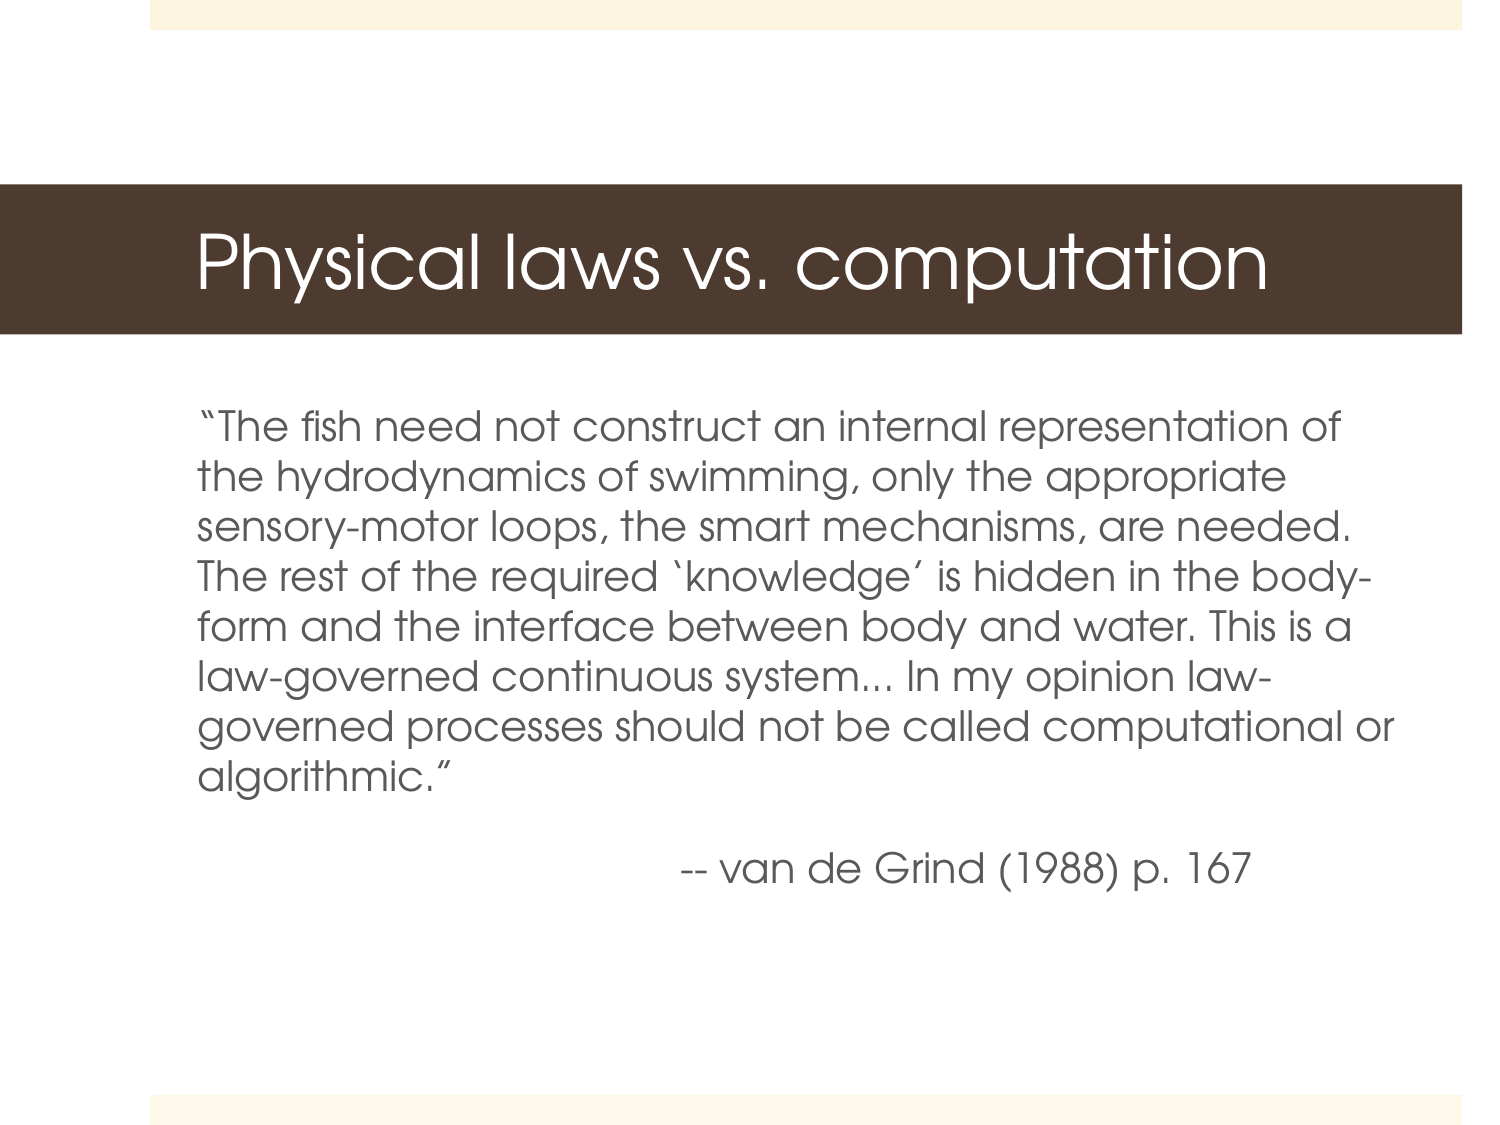

# Physical laws vs. computation
“The fish need not construct an internal representation of the hydrodynamics of swimming, only the appropriate sensory-motor loops, the smart mechanisms, are needed. The rest of the required ‘knowledge’ is hidden in the body-form and the interface between body and water. This is a law-governed continuous system... In my opinion law-governed processes should not be called computational or algorithmic.”
                                          -- van de Grind (1988) p. 167